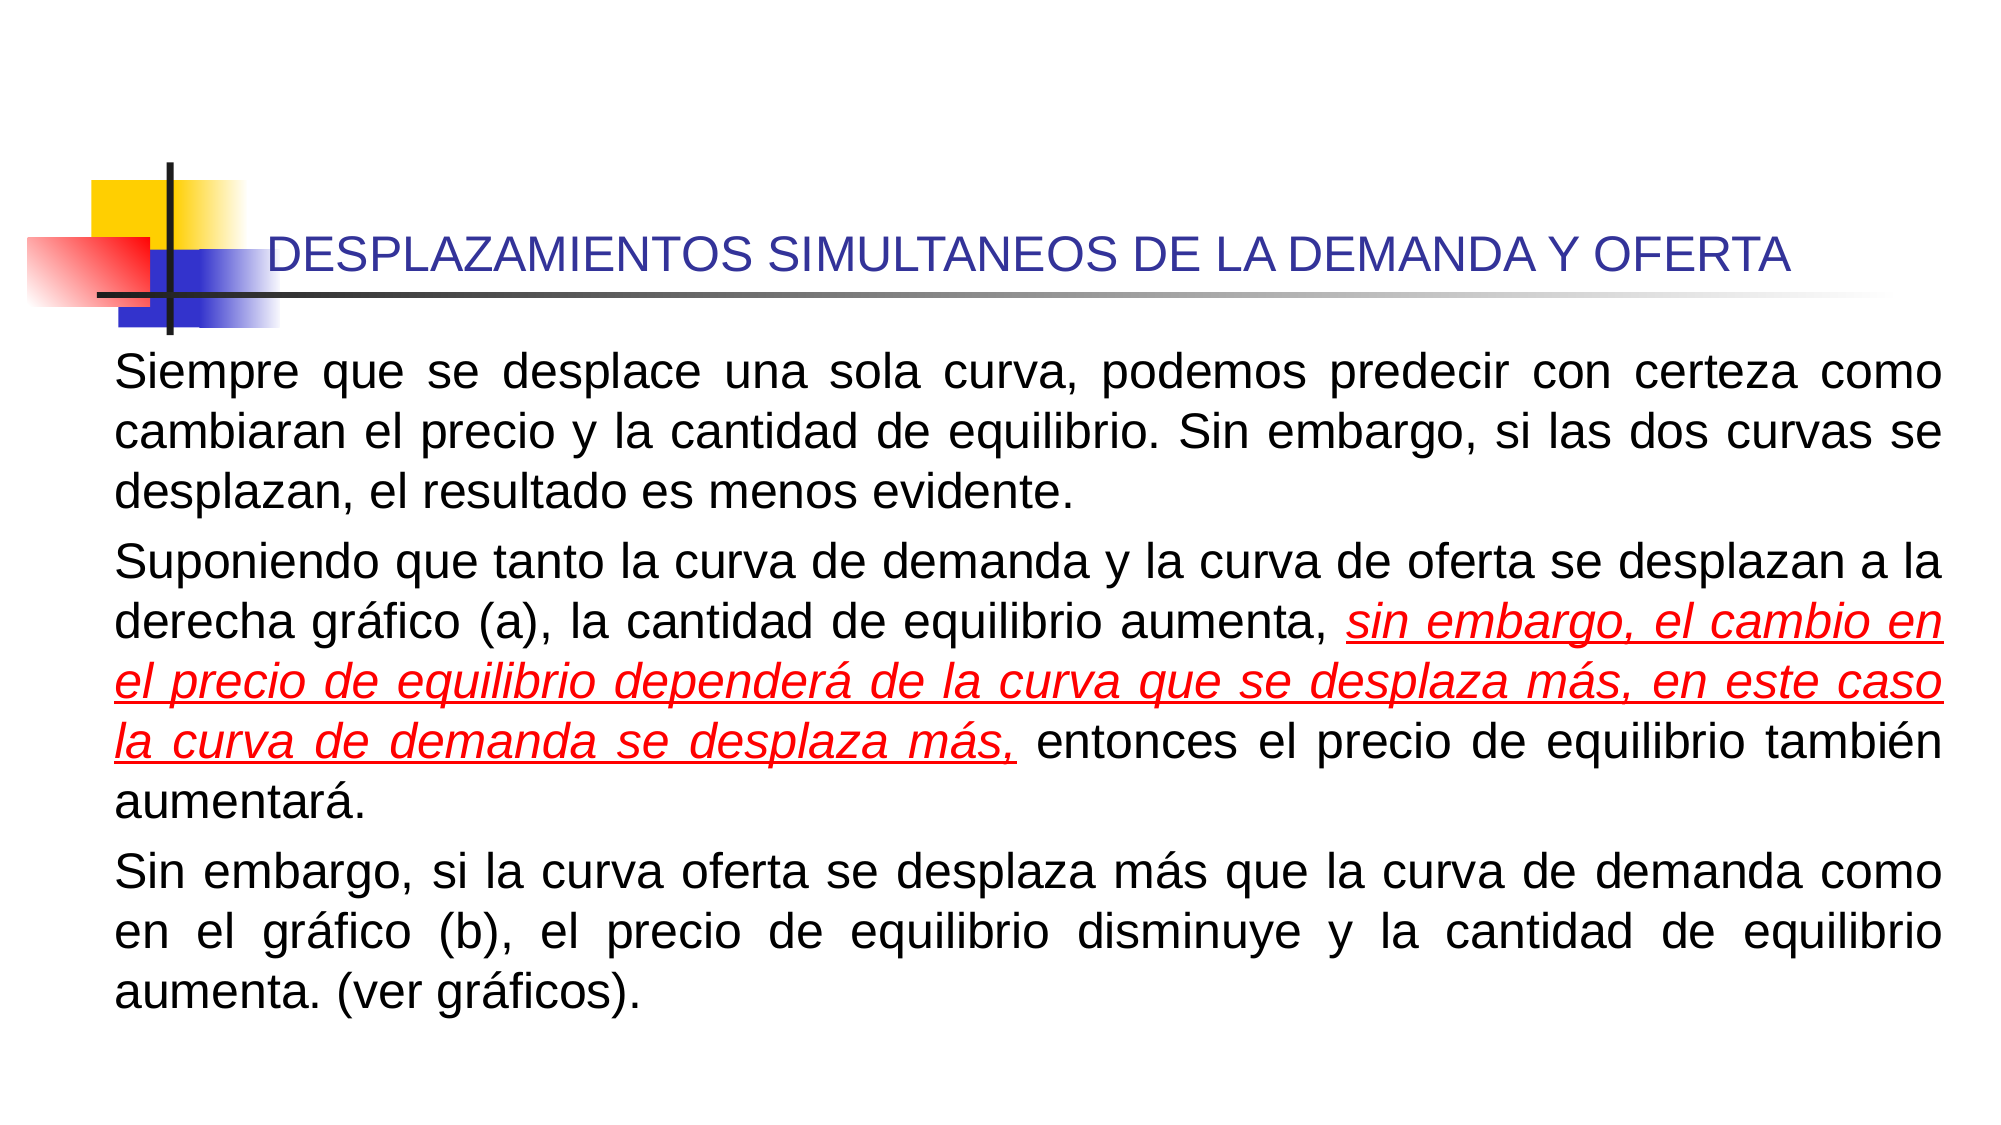

# DESPLAZAMIENTOS SIMULTANEOS DE LA DEMANDA Y OFERTA
Siempre que se desplace una sola curva, podemos predecir con certeza como cambiaran el precio y la cantidad de equilibrio. Sin embargo, si las dos curvas se desplazan, el resultado es menos evidente.
Suponiendo que tanto la curva de demanda y la curva de oferta se desplazan a la derecha gráfico (a), la cantidad de equilibrio aumenta, sin embargo, el cambio en el precio de equilibrio dependerá de la curva que se desplaza más, en este caso la curva de demanda se desplaza más, entonces el precio de equilibrio también aumentará.
Sin embargo, si la curva oferta se desplaza más que la curva de demanda como en el gráfico (b), el precio de equilibrio disminuye y la cantidad de equilibrio aumenta. (ver gráficos).